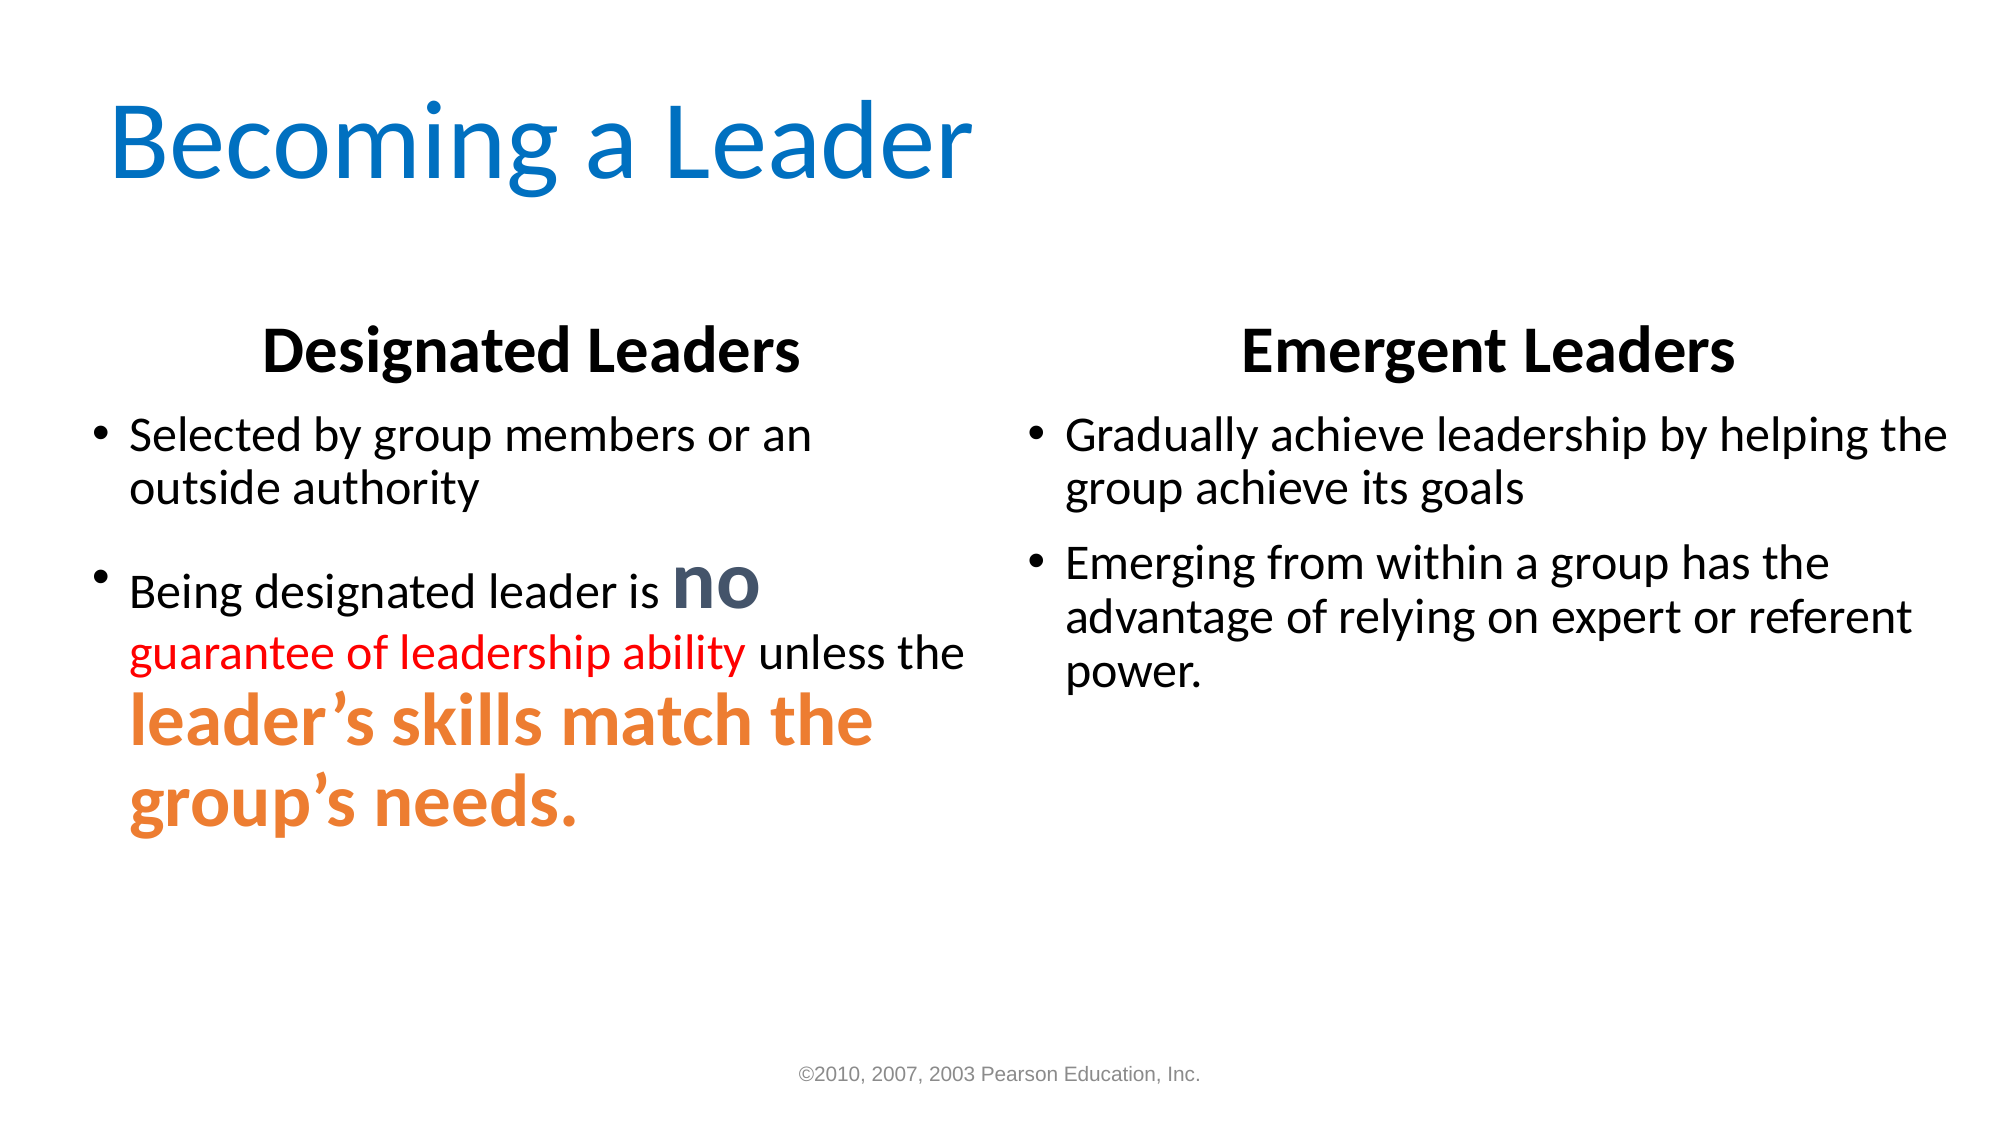

# Becoming a Leader
Designated Leaders
Selected by group members or an outside authority
Being designated leader is no guarantee of leadership ability unless the leader’s skills match the group’s needs.

Emergent Leaders
Gradually achieve leadership by helping the group achieve its goals
Emerging from within a group has the advantage of relying on expert or referent power.

©2010, 2007, 2003 Pearson Education, Inc.